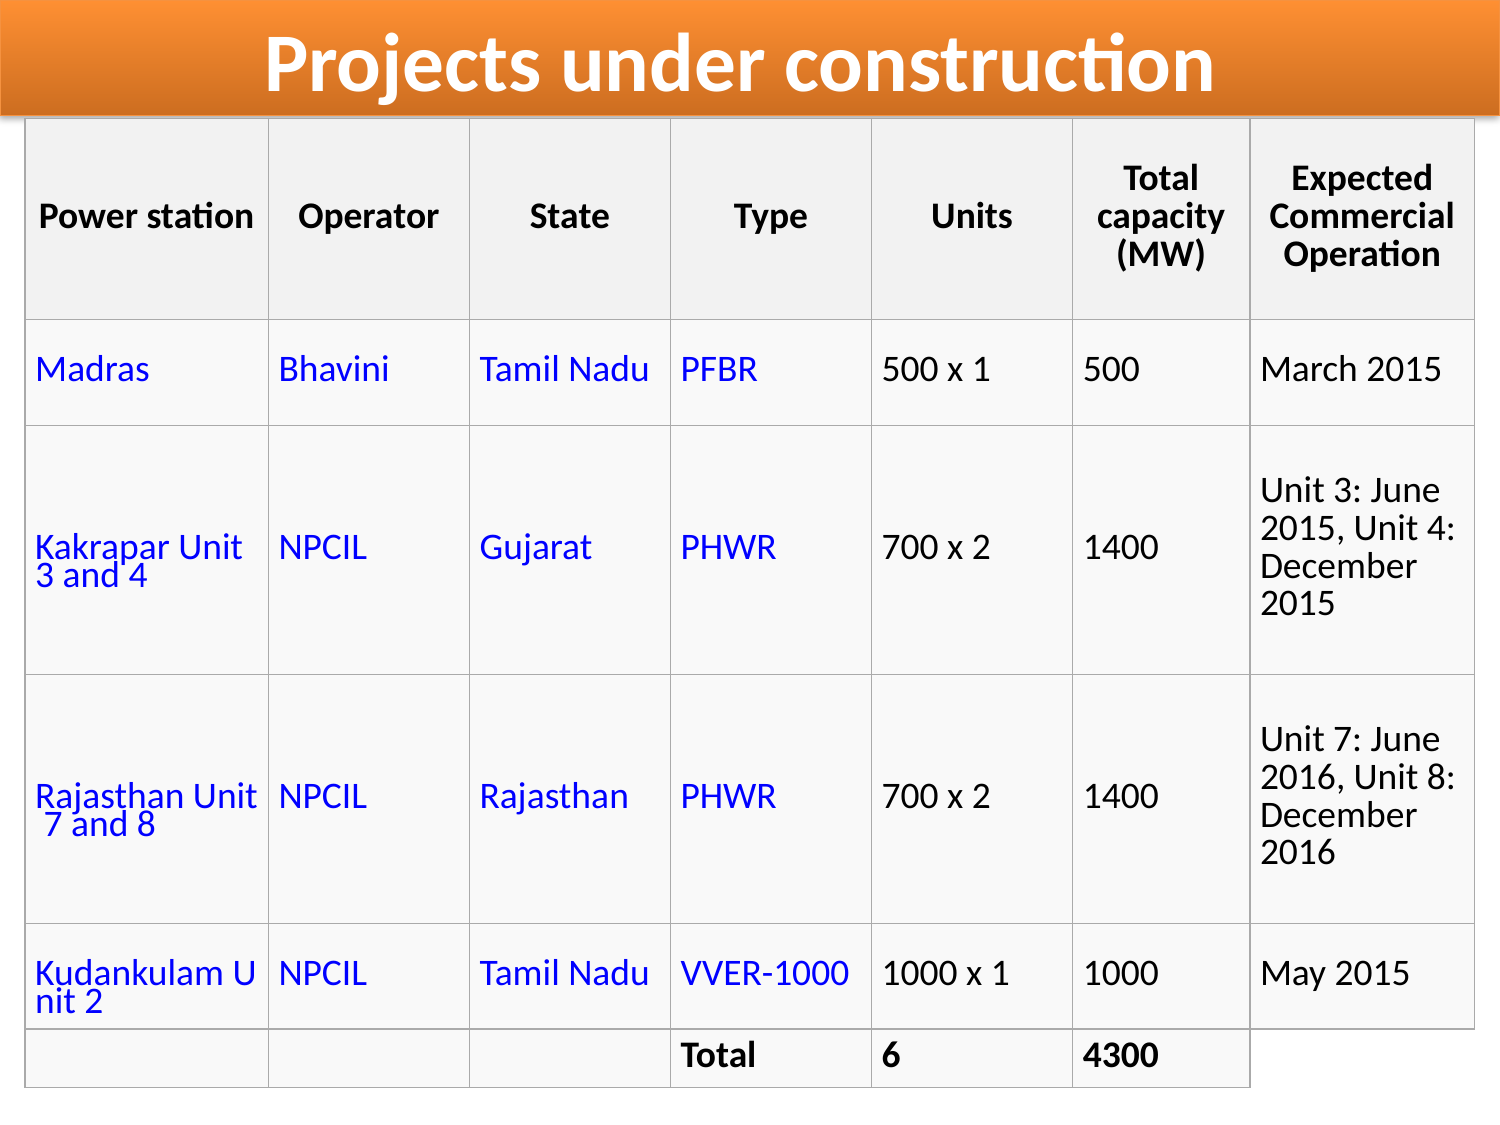

Projects under construction
| Power station | Operator | State | Type | Units | Total capacity (MW) | Expected Commercial Operation |
| --- | --- | --- | --- | --- | --- | --- |
| Madras | Bhavini | Tamil Nadu | PFBR | 500 x 1 | 500 | March 2015 |
| Kakrapar Unit 3 and 4 | NPCIL | Gujarat | PHWR | 700 x 2 | 1400 | Unit 3: June 2015, Unit 4: December 2015 |
| Rajasthan Unit 7 and 8 | NPCIL | Rajasthan | PHWR | 700 x 2 | 1400 | Unit 7: June 2016, Unit 8: December 2016 |
| Kudankulam Unit 2 | NPCIL | Tamil Nadu | VVER-1000 | 1000 x 1 | 1000 | May 2015 |
|  |  |  | Total | 6 | 4300 |  |